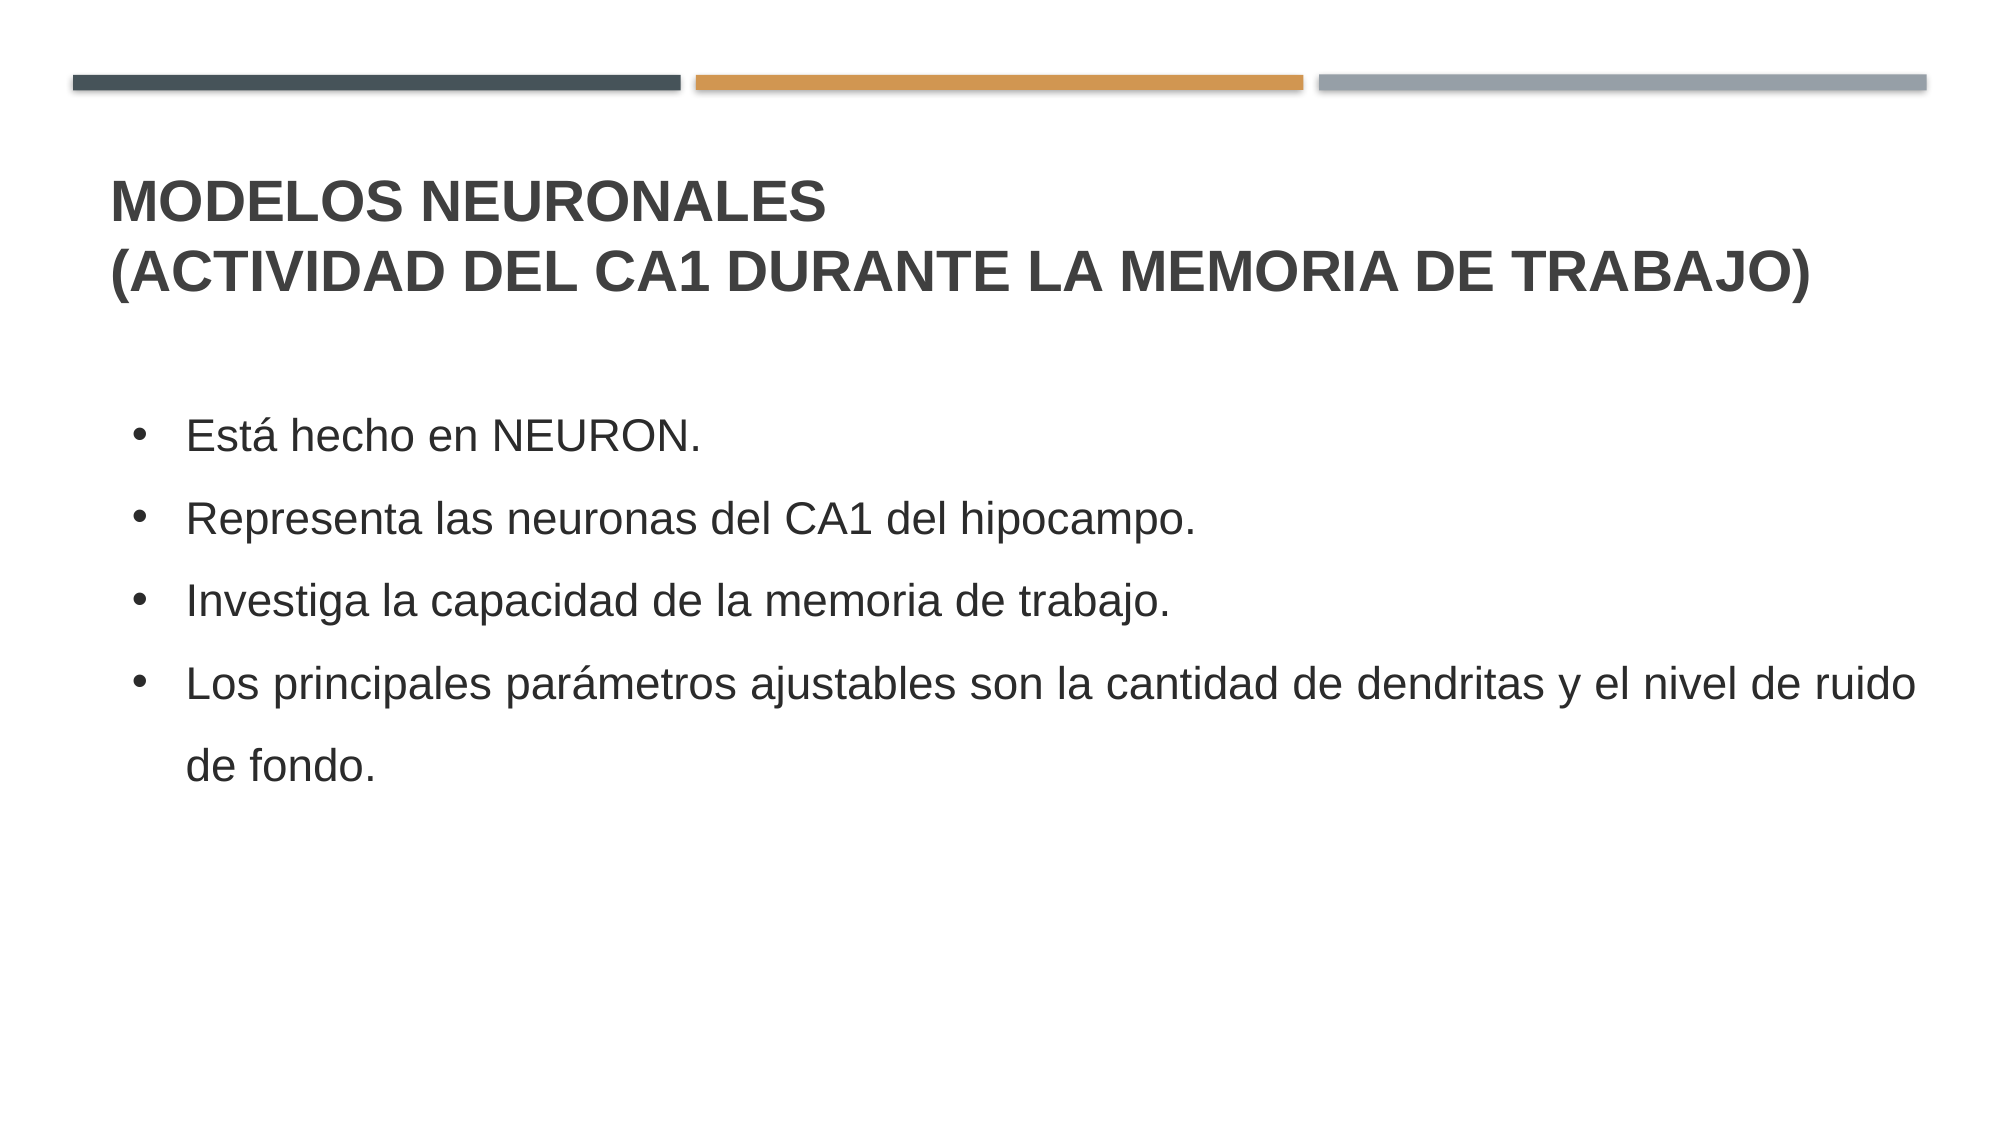

# Modelos neuronales (actividad del ca1 durante la memoria de trabajo)
Está hecho en NEURON.
Representa las neuronas del CA1 del hipocampo.
Investiga la capacidad de la memoria de trabajo.
Los principales parámetros ajustables son la cantidad de dendritas y el nivel de ruido de fondo.